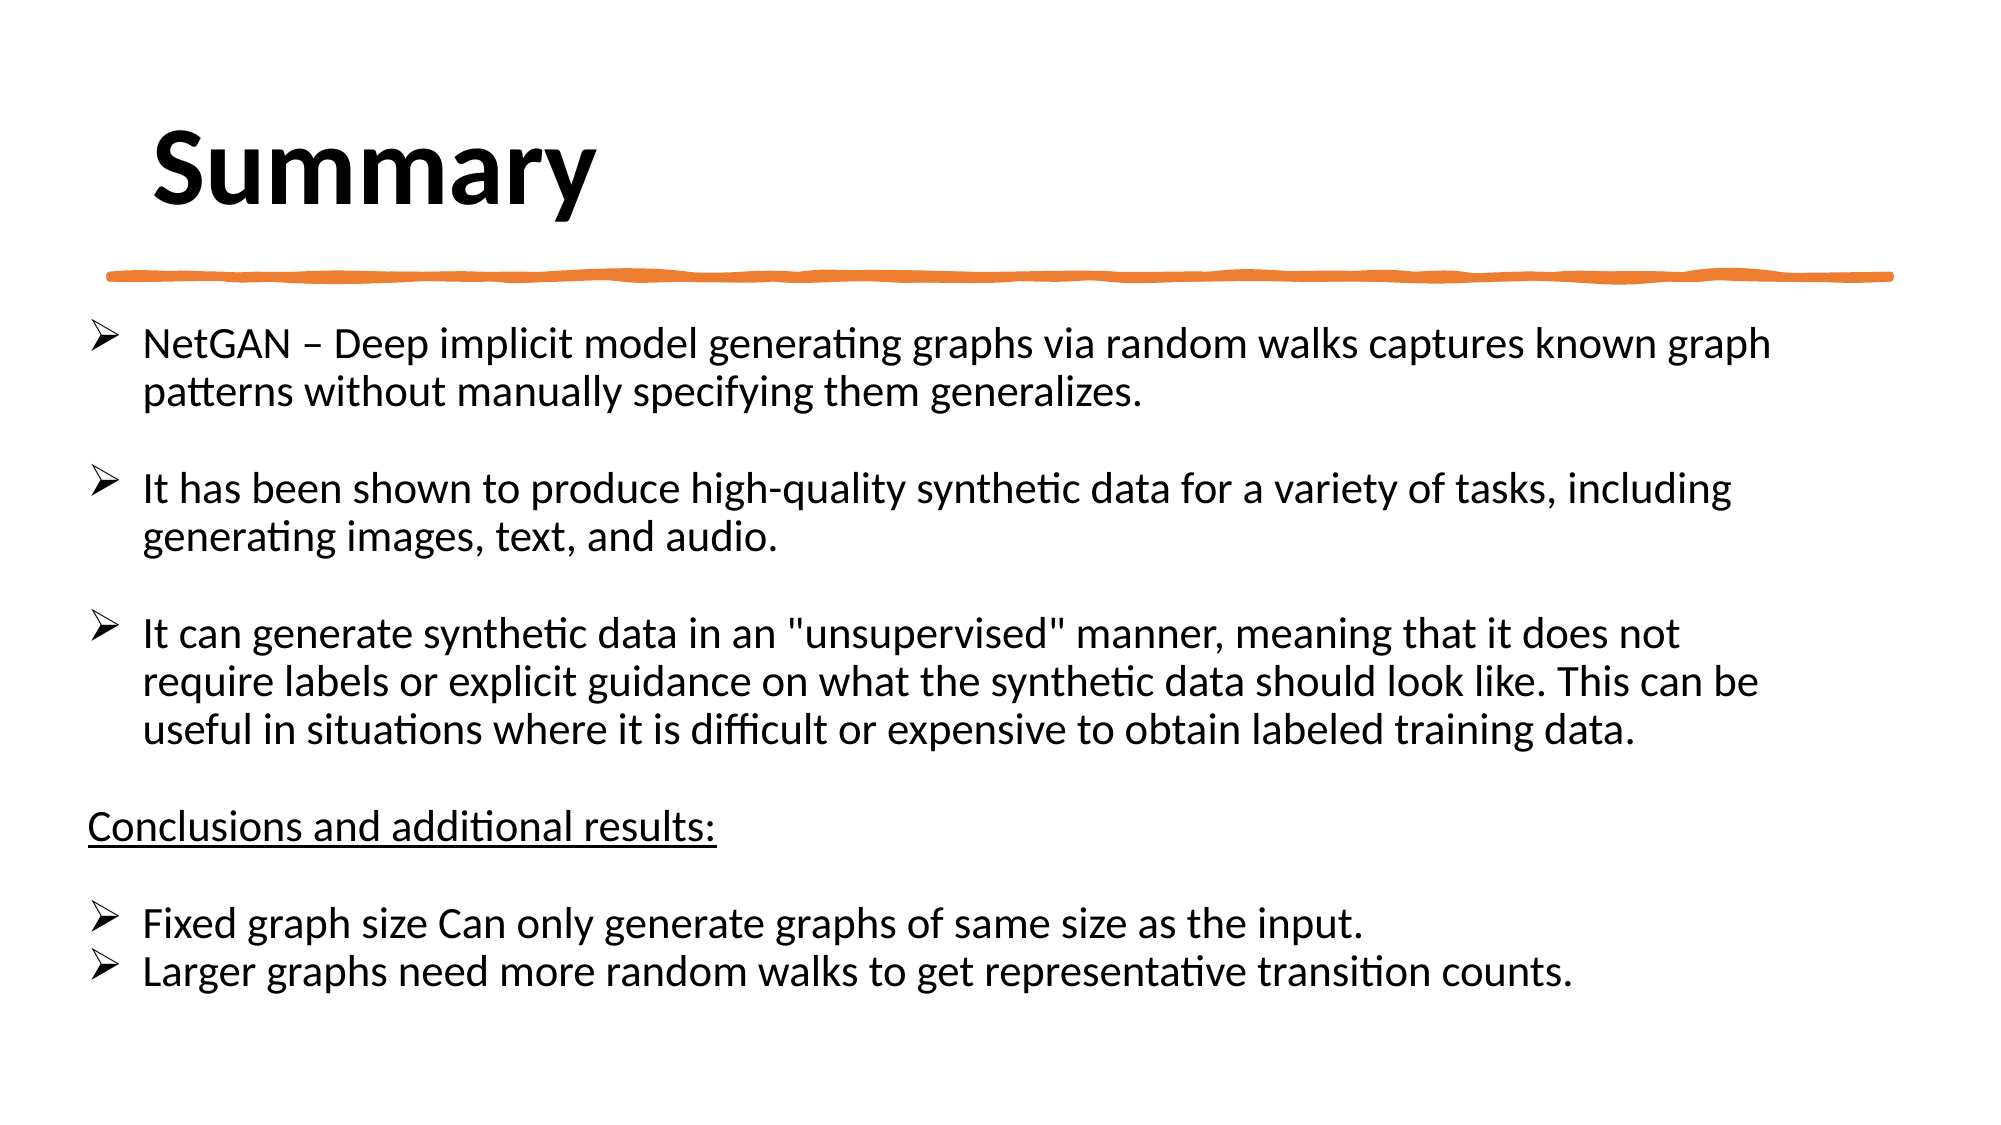

# Summary

NetGAN – Deep implicit model generating graphs via random walks captures known graph patterns without manually specifying them generalizes.

It has been shown to produce high-quality synthetic data for a variety of tasks, including generating images, text, and audio.

It can generate synthetic data in an "unsupervised" manner, meaning that it does not require labels or explicit guidance on what the synthetic data should look like. This can be useful in situations where it is difficult or expensive to obtain labeled training data.

Conclusions and additional results:

Fixed graph size Can only generate graphs of same size as the input.
Larger graphs need more random walks to get representative transition counts.